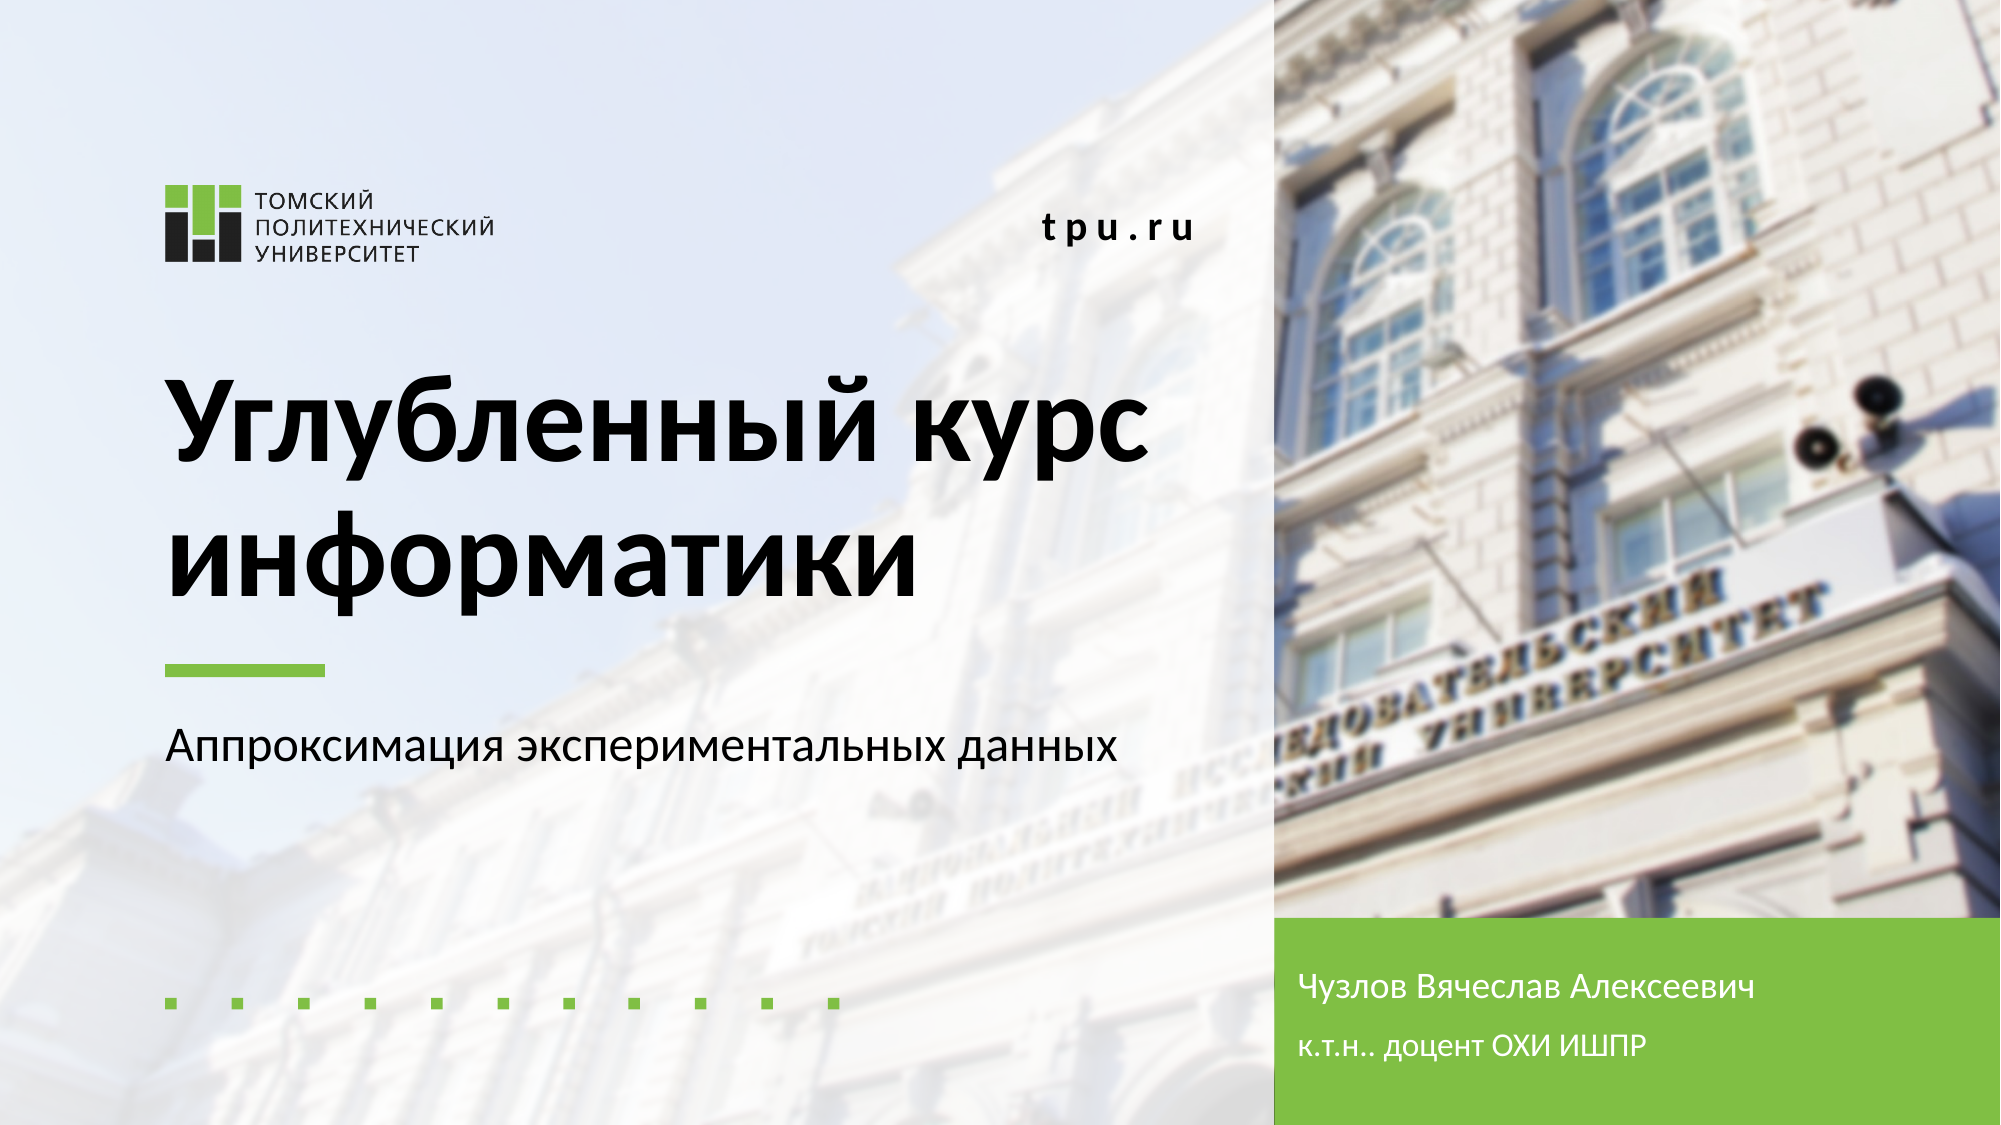

# Углубленный курс информатики
Аппроксимация экспериментальных данных
Чузлов Вячеслав Алексеевич
к.т.н.. доцент ОХИ ИШПР